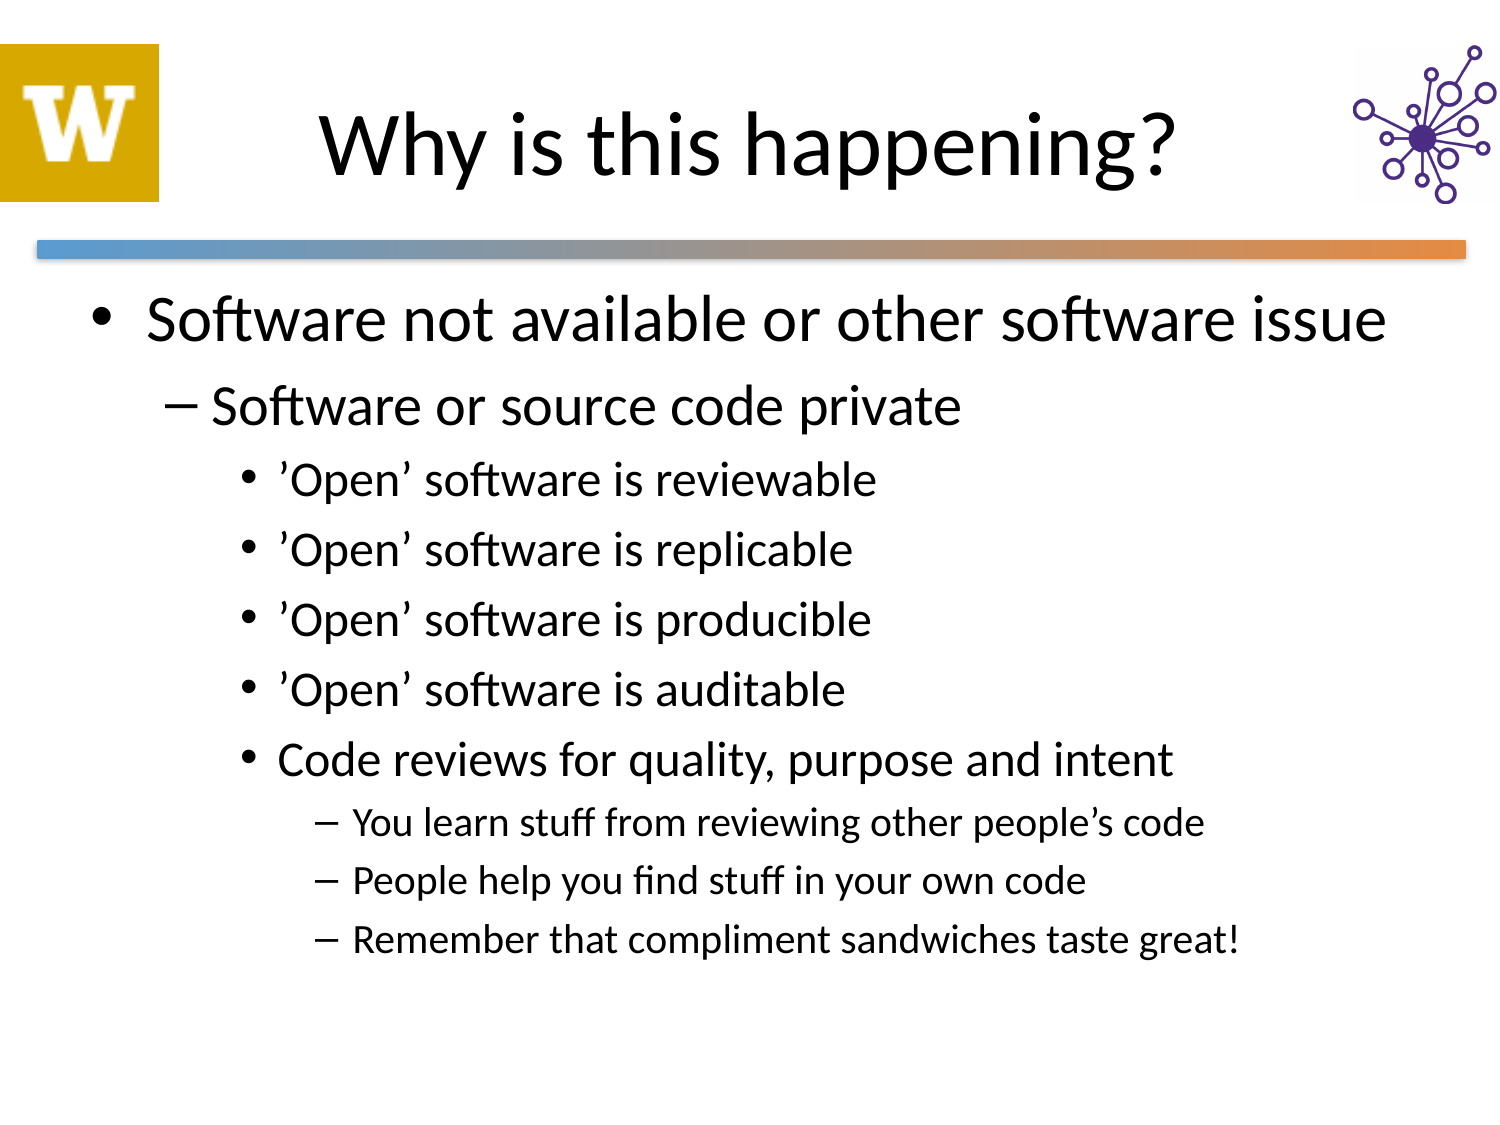

# Why is this happening?
Software not available or other software issue
Software or source code private
’Open’ software is reviewable
’Open’ software is replicable
’Open’ software is producible
’Open’ software is auditable
Code reviews for quality, purpose and intent
You learn stuff from reviewing other people’s code
People help you find stuff in your own code
Remember that compliment sandwiches taste great!